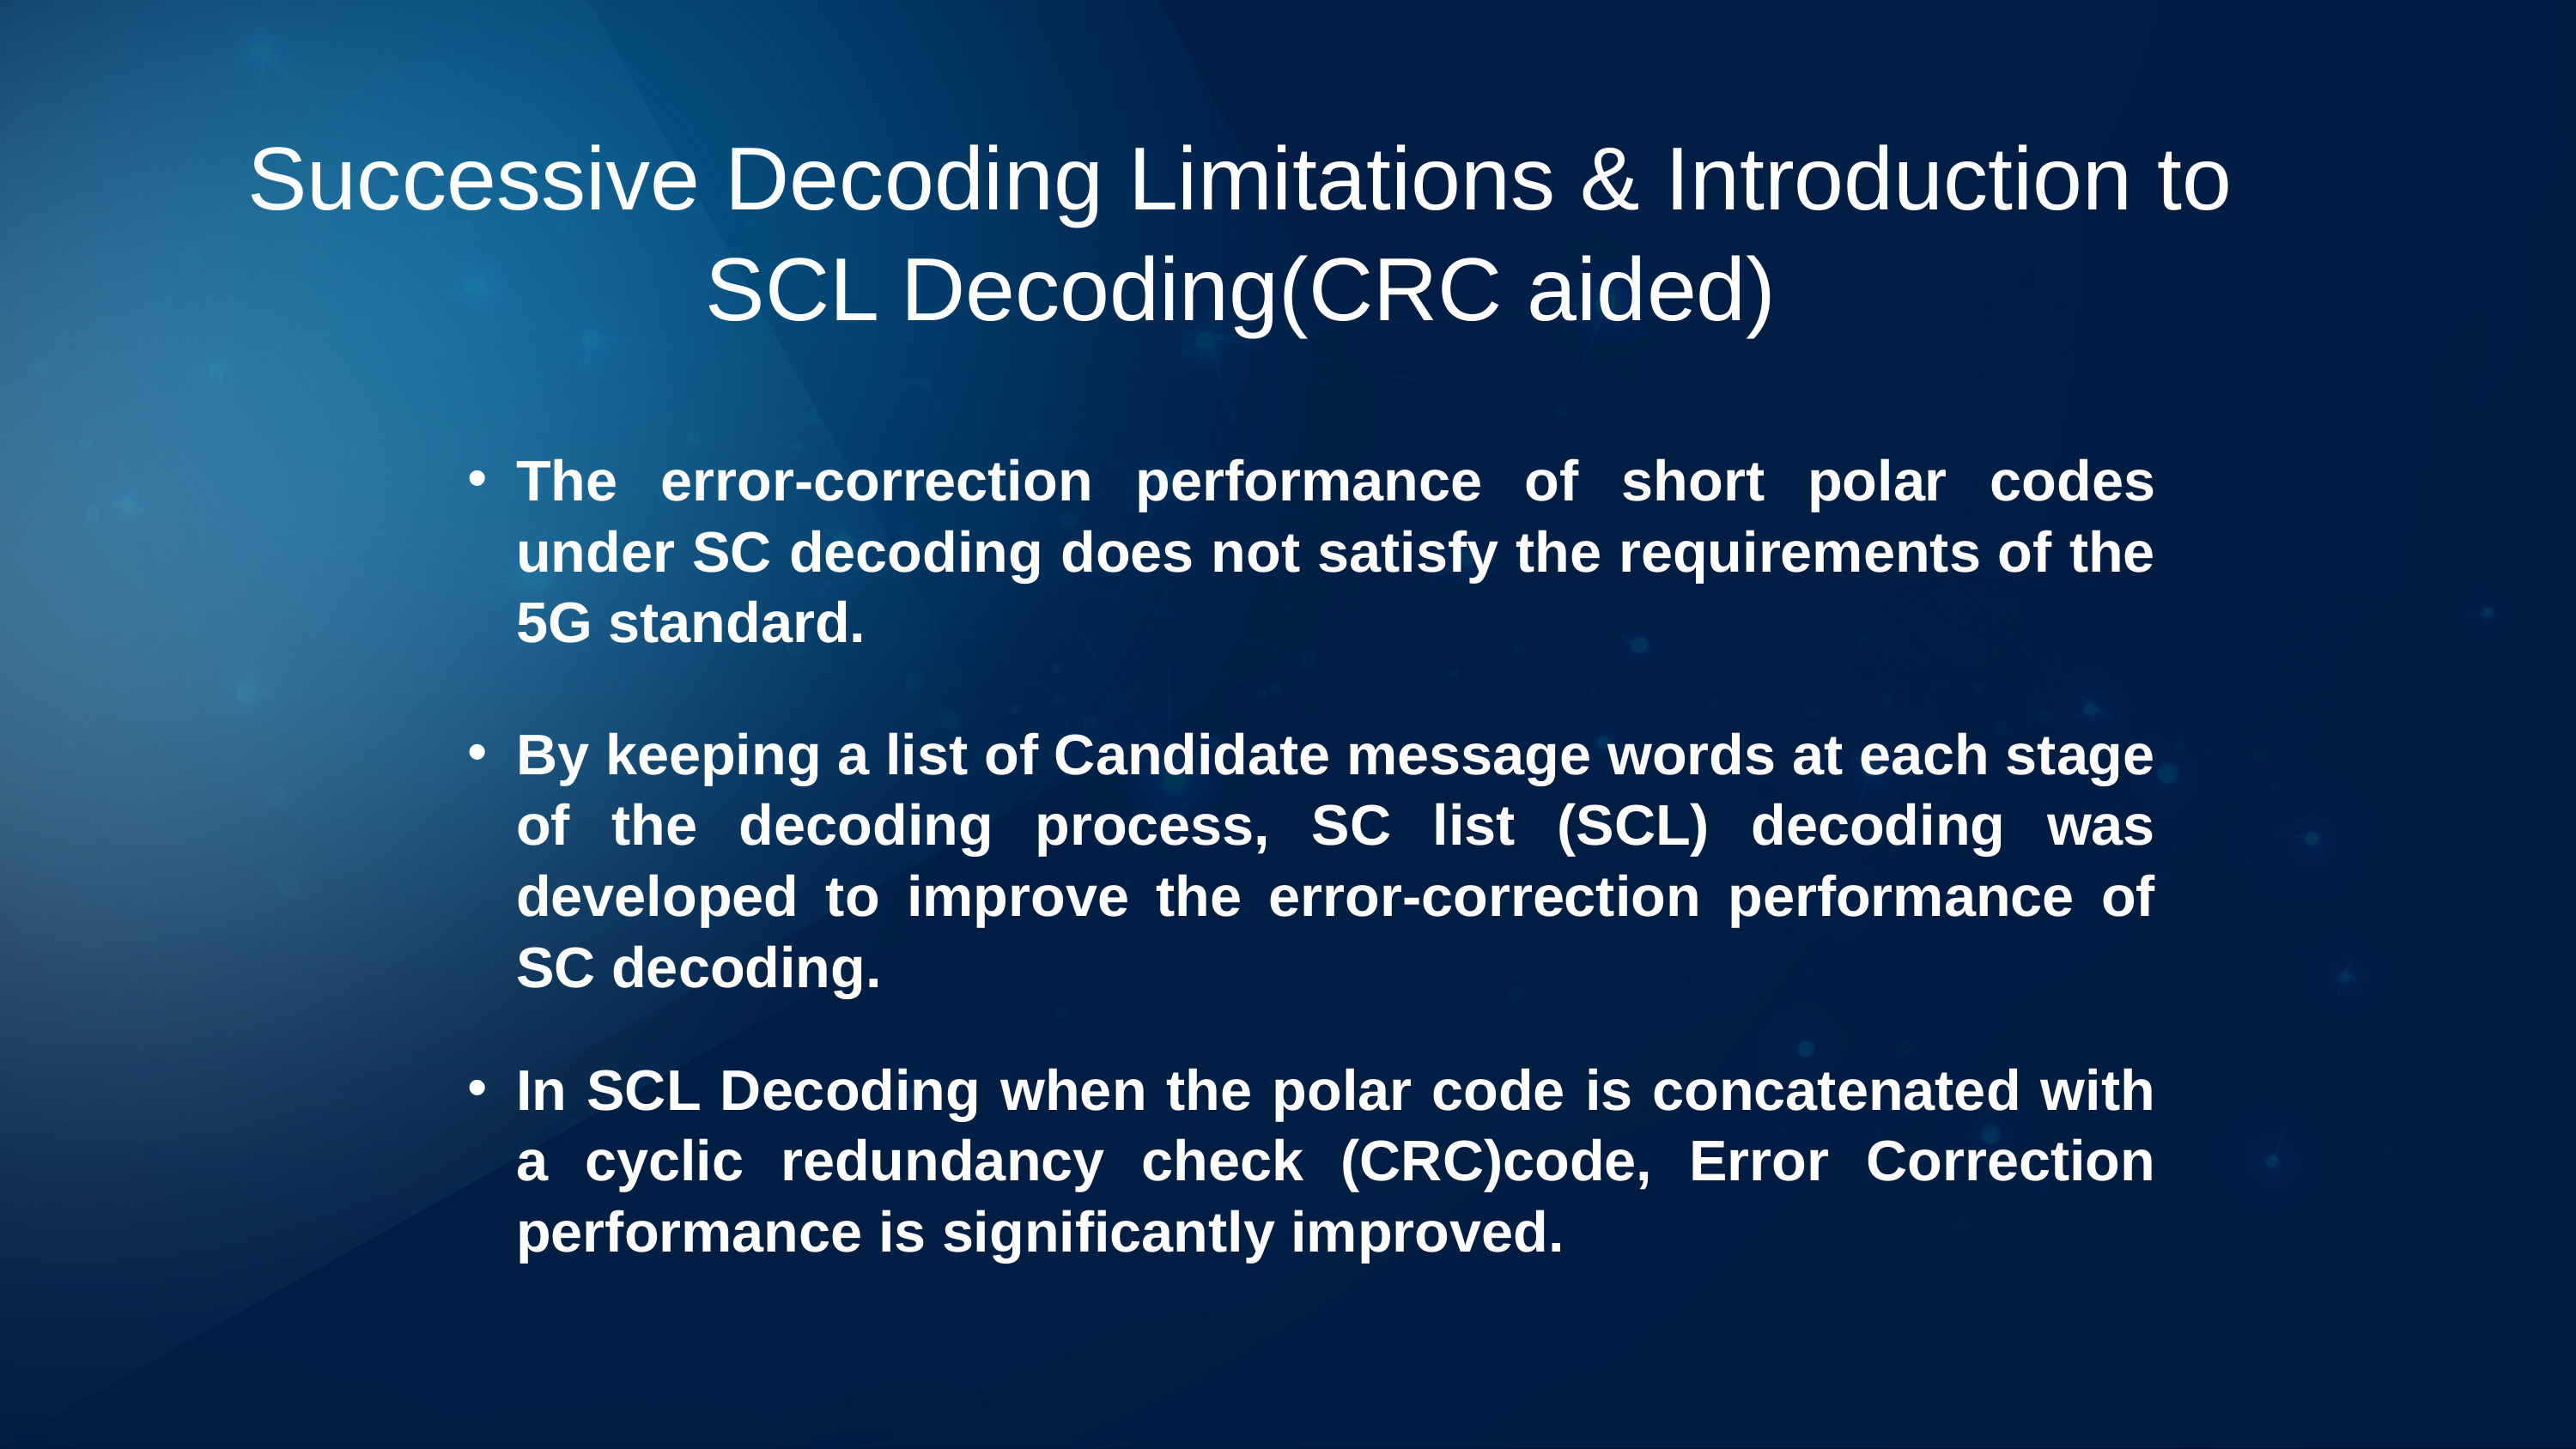

Successive Decoding Limitations & Introduction to SCL Decoding(CRC aided)

The error-correction performance of short polar codes under SC decoding does not satisfy the requirements of the 5G standard.

By keeping a list of Candidate message words at each stage of the decoding process, SC list (SCL) decoding was developed to improve the error-correction performance of SC decoding.

In SCL Decoding when the polar code is concatenated with a cyclic redundancy check (CRC)code, Error Correction performance is significantly improved.